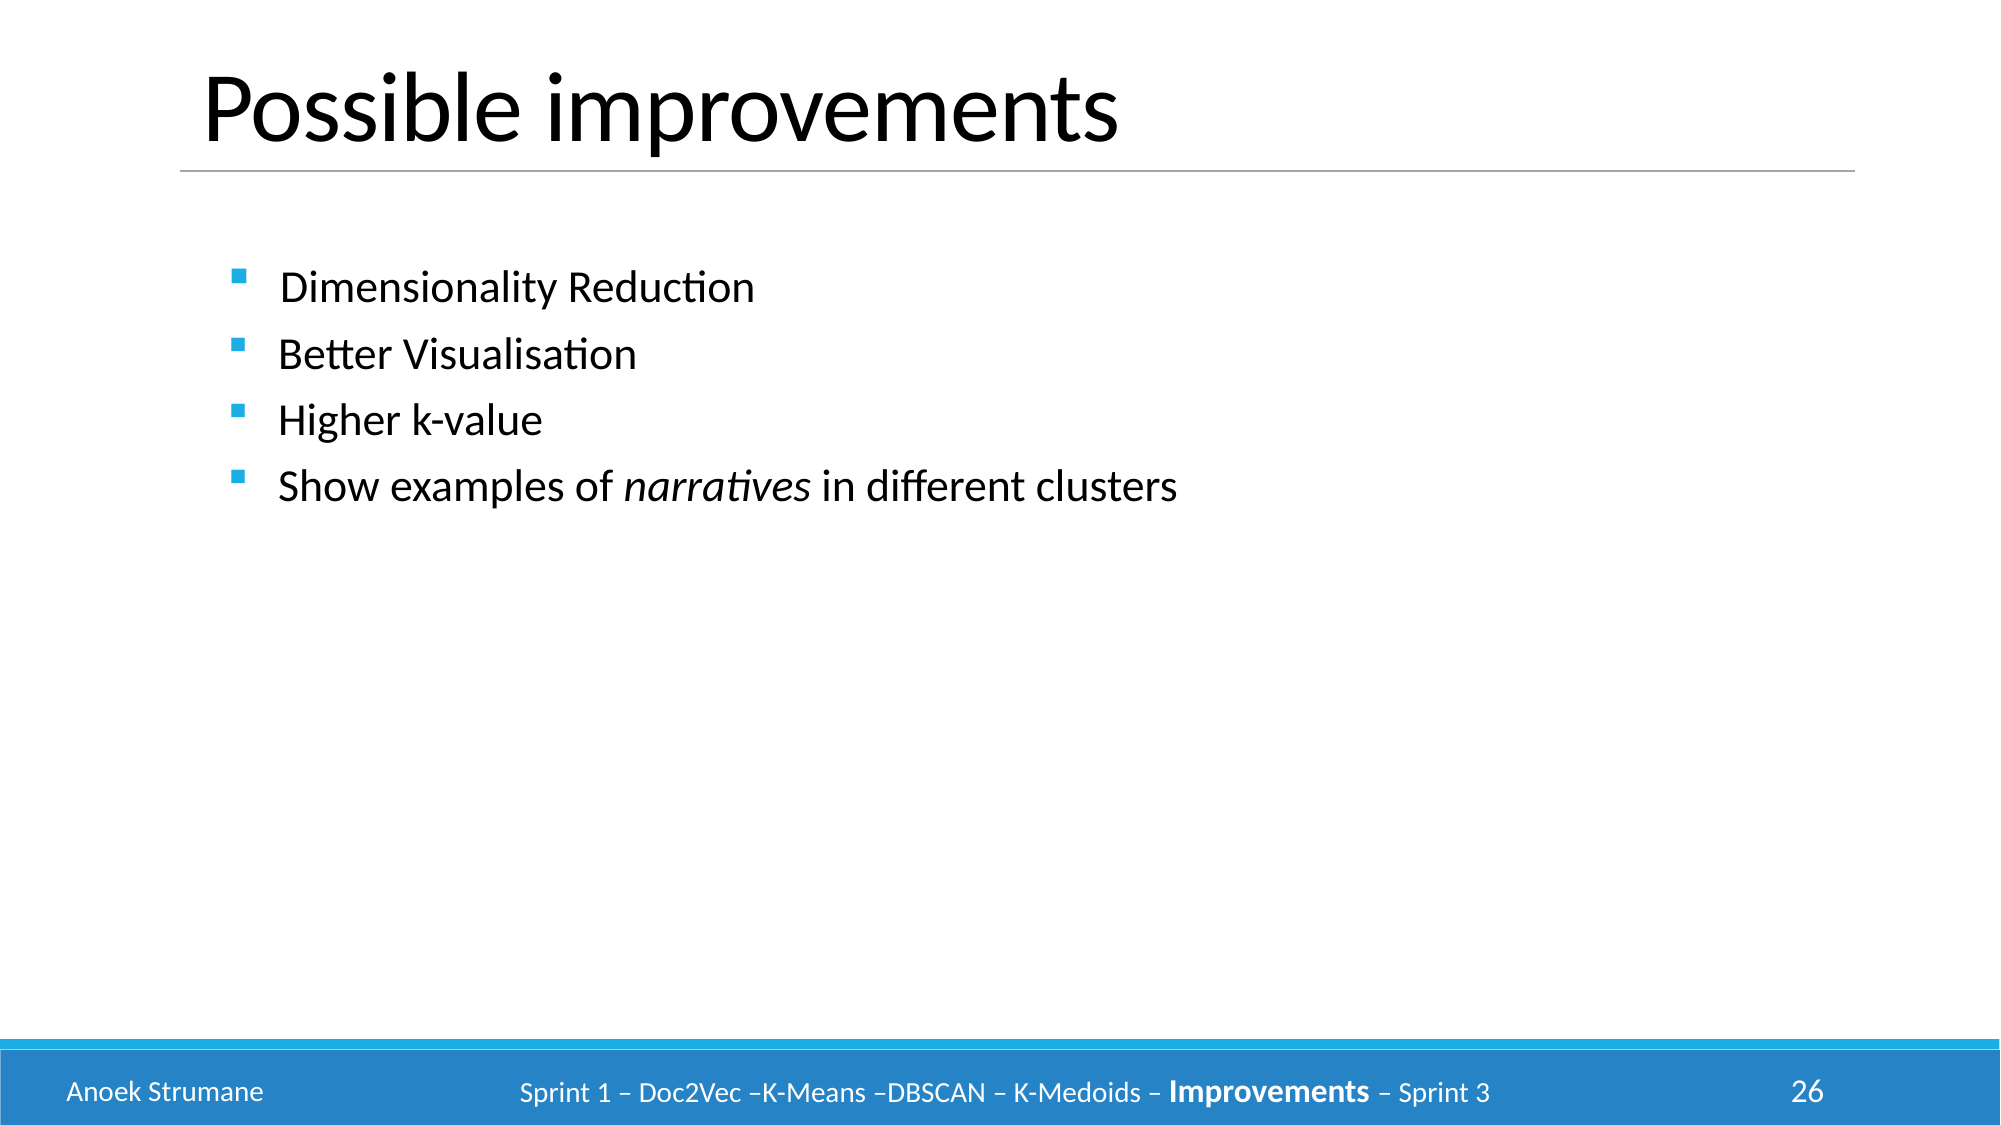

Possible improvements
  Dimensionality Reduction
  Better Visualisation
  Higher k-value
  Show examples of narratives in different clusters

Anoek Strumane
Sprint 1 – Doc2Vec –K-Means –DBSCAN – K-Medoids – Improvements – Sprint 3
26